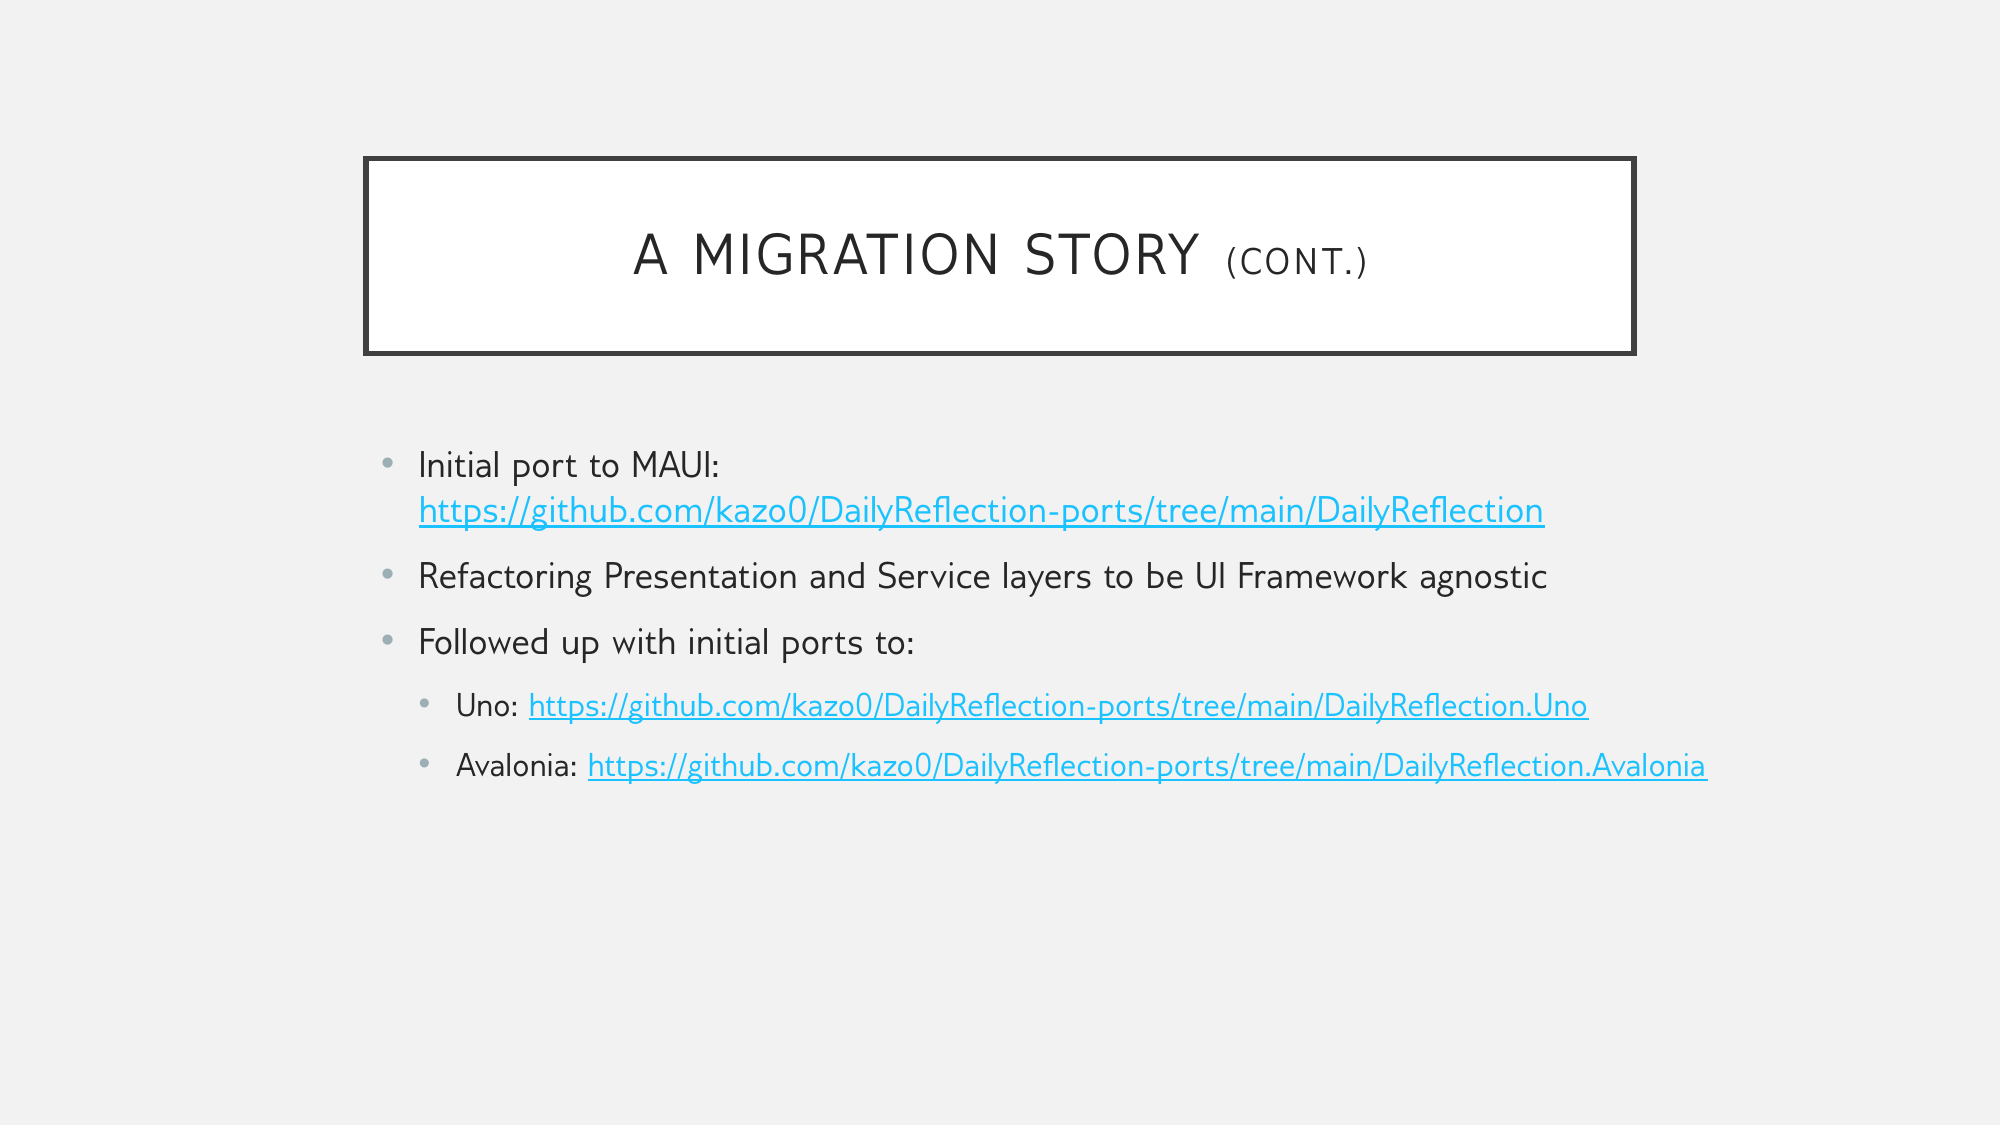

# A Migration Story (cont.)
Initial port to MAUI: https://github.com/kazo0/DailyReflection-ports/tree/main/DailyReflection
Refactoring Presentation and Service layers to be UI Framework agnostic
Followed up with initial ports to:
Uno: https://github.com/kazo0/DailyReflection-ports/tree/main/DailyReflection.Uno
Avalonia: https://github.com/kazo0/DailyReflection-ports/tree/main/DailyReflection.Avalonia